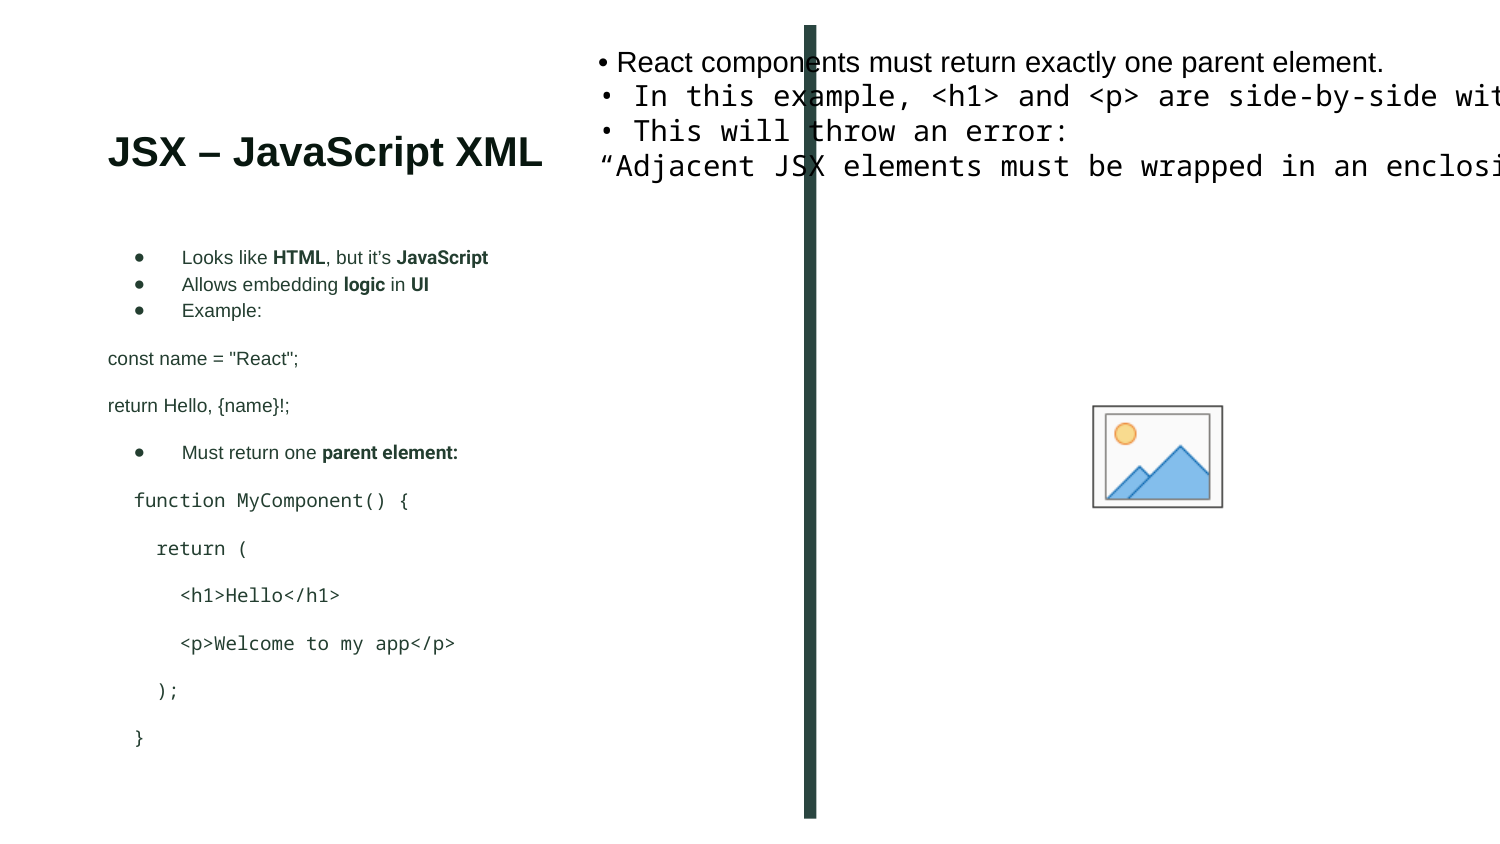

• React components must return exactly one parent element.
• In this example, <h1> and <p> are side-by-side with no parent.
• This will throw an error:
“Adjacent JSX elements must be wrapped in an enclosing tag.”

# JSX – JavaScript XML
Looks like HTML, but it’s JavaScript
Allows embedding logic in UI
Example:
const name = "React";
return Hello, {name}!;
Must return one parent element:
function MyComponent() {
  return (
    <h1>Hello</h1>
    <p>Welcome to my app</p>
  );
}